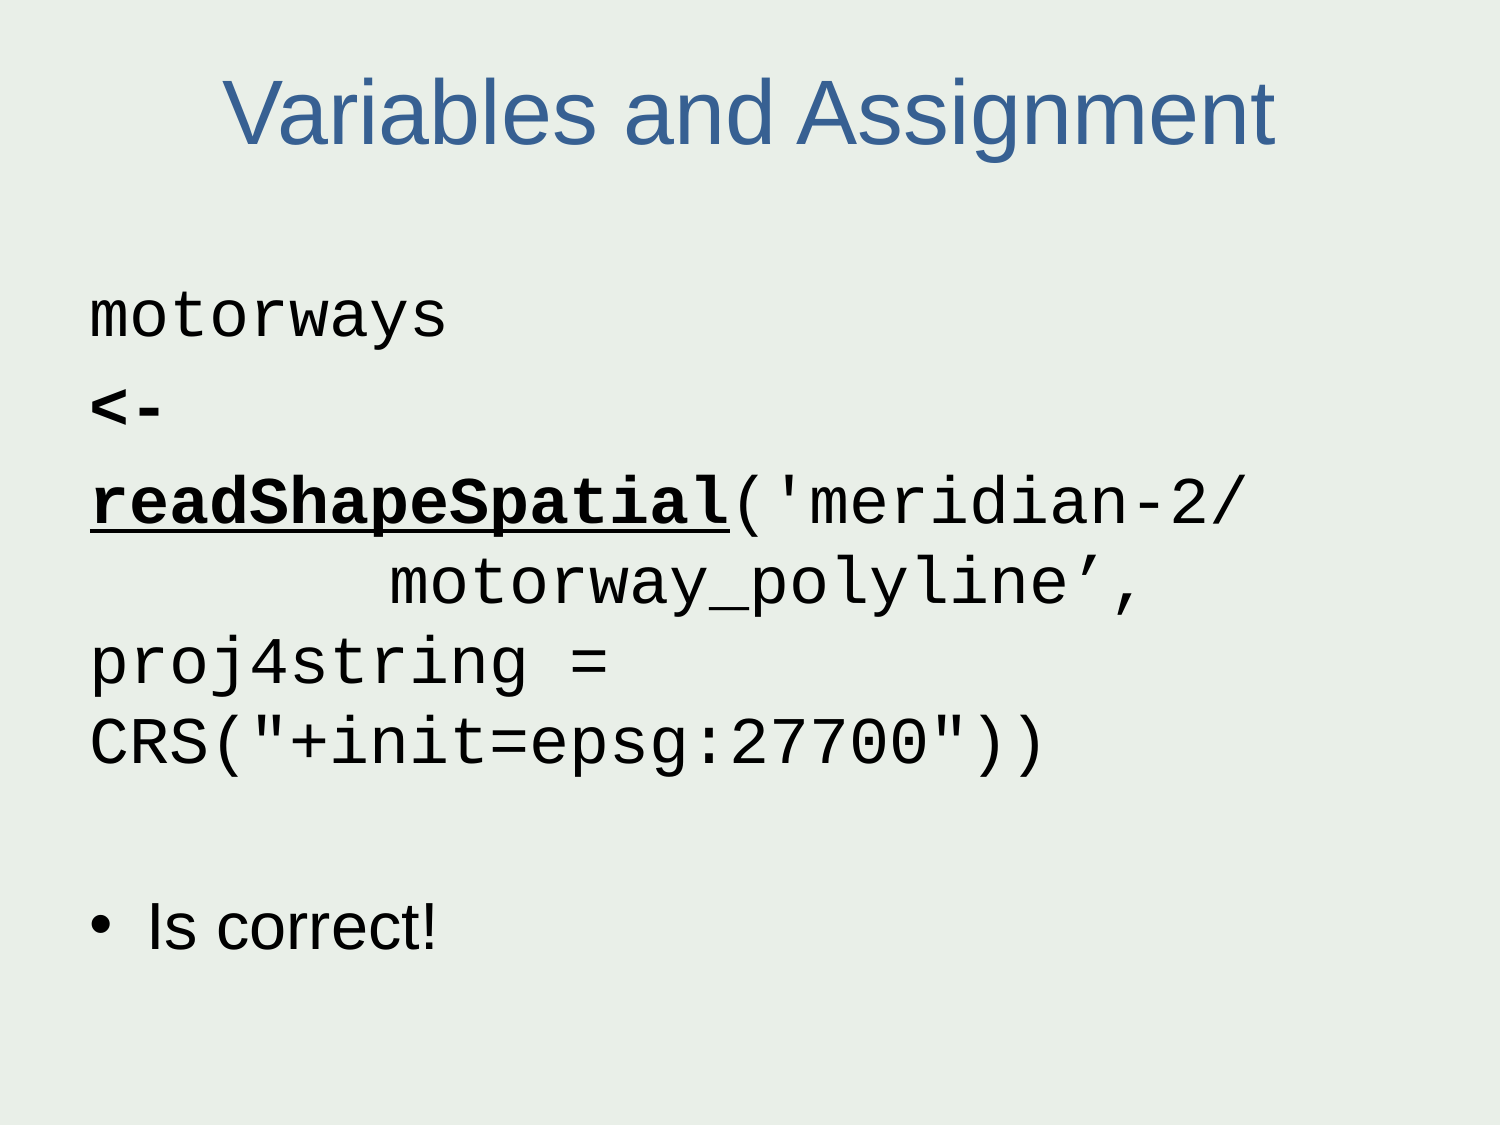

# Variables and Assignment
motorways
<-
readShapeSpatial('meridian-2/			motorway_polyline’, proj4string =	CRS("+init=epsg:27700"))

Is correct!